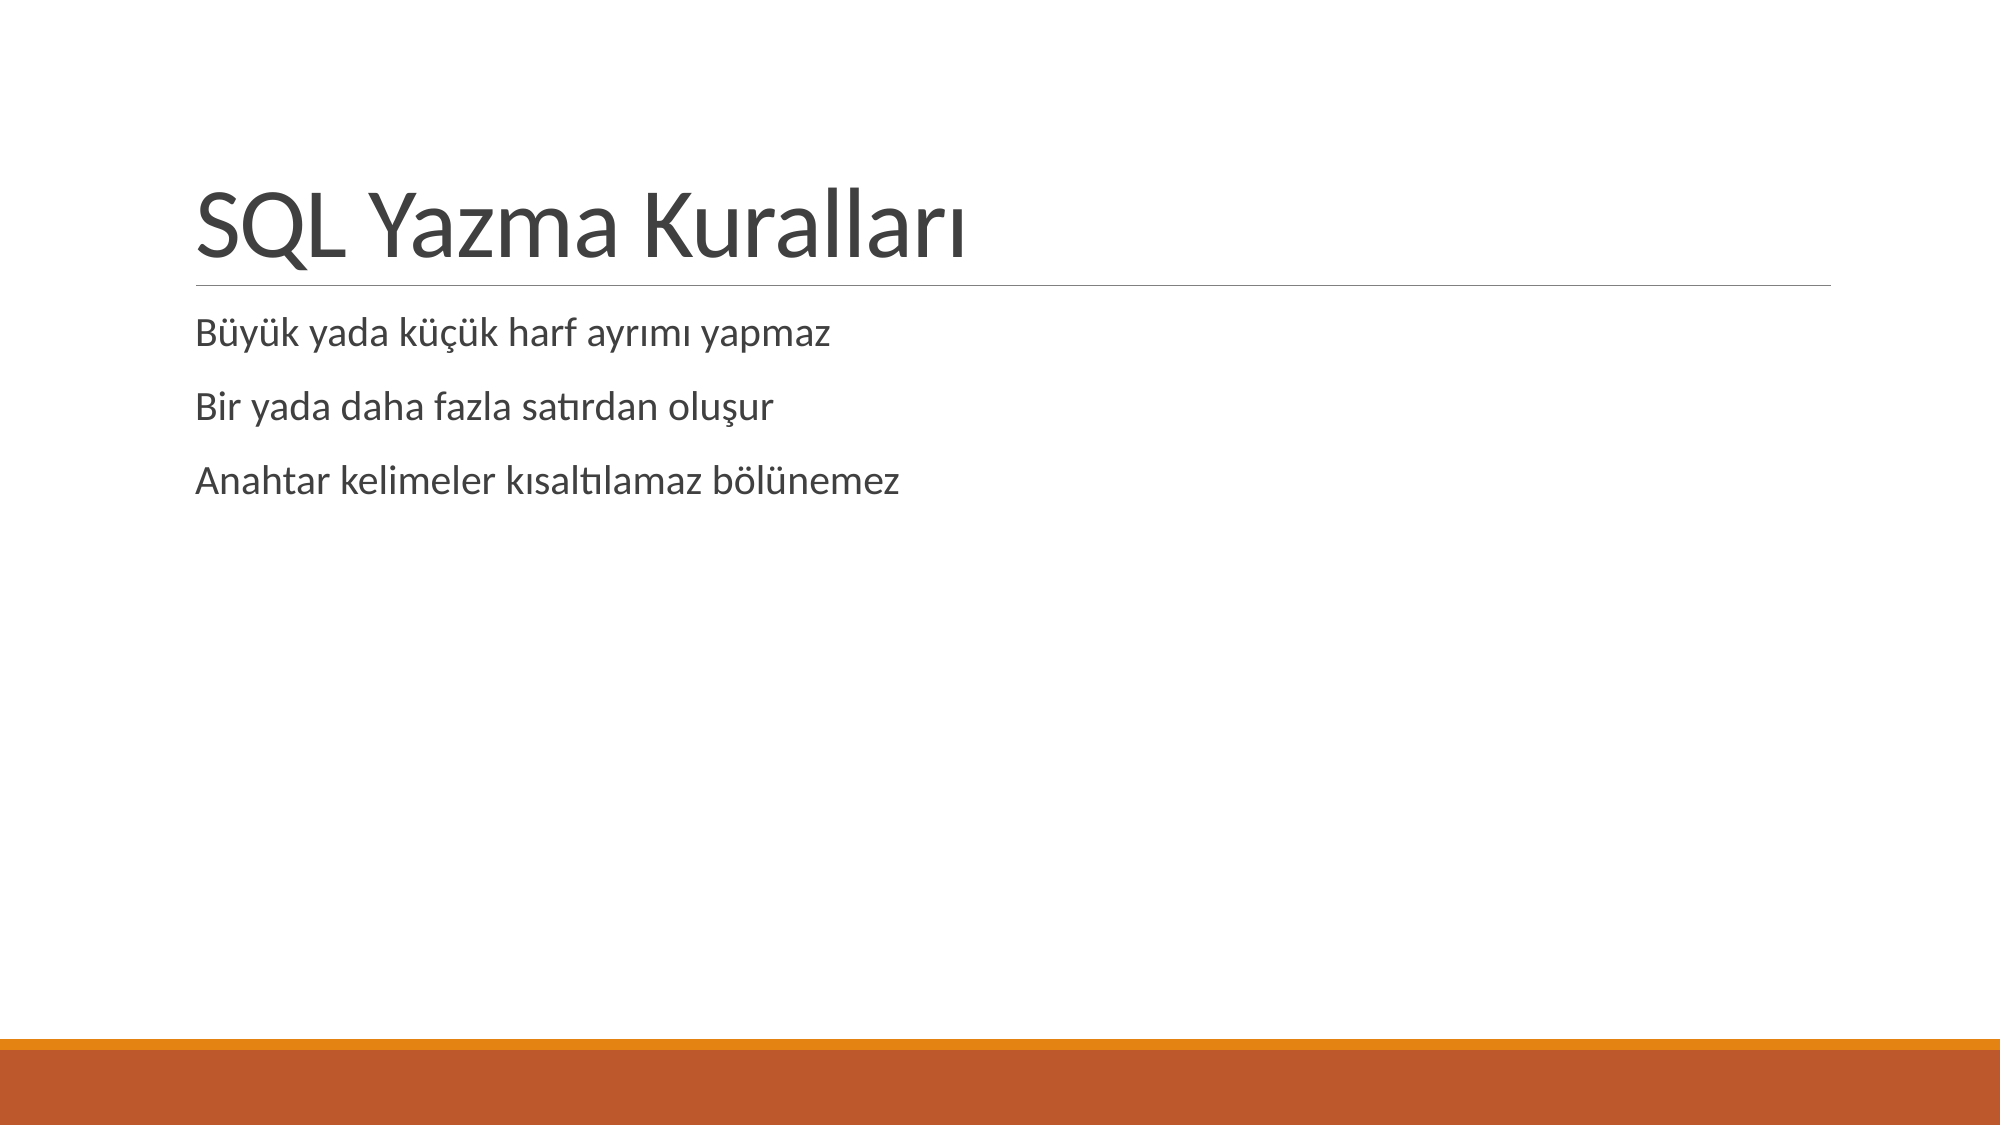

# SQL Yazma Kuralları
Büyük yada küçük harf ayrımı yapmaz
Bir yada daha fazla satırdan oluşur
Anahtar kelimeler kısaltılamaz bölünemez